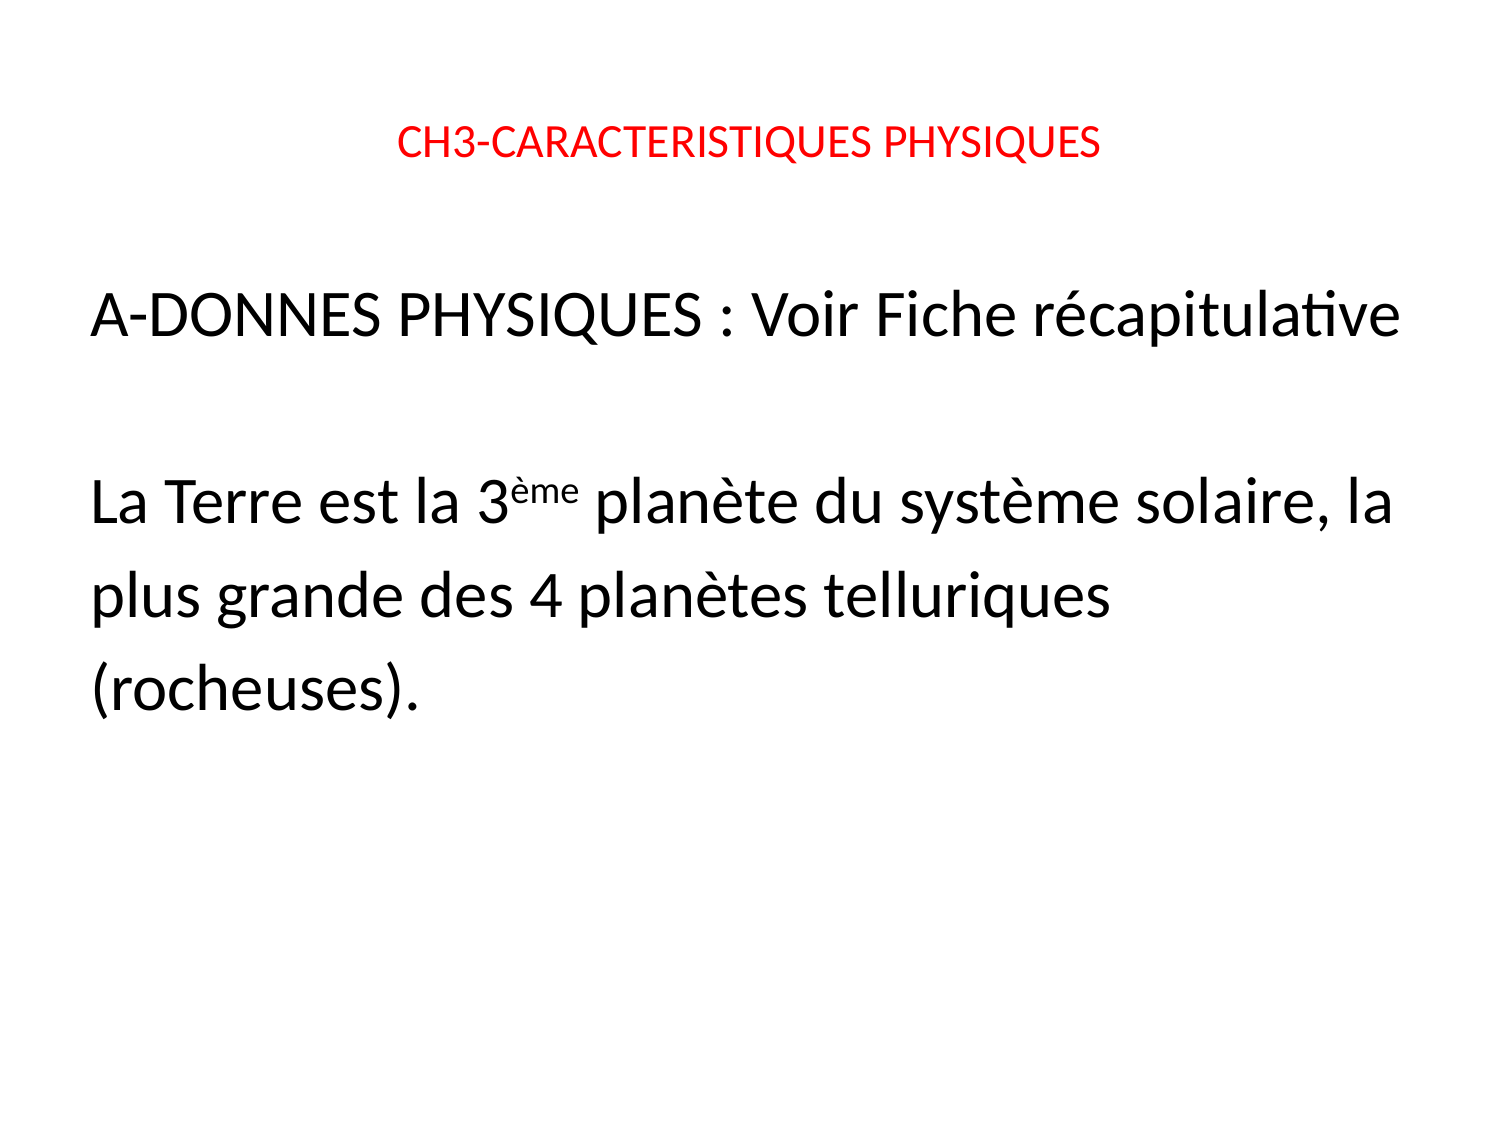

# CH3-CARACTERISTIQUES PHYSIQUES
A-DONNES PHYSIQUES : Voir Fiche récapitulative

La Terre est la 3ème planète du système solaire, la
plus grande des 4 planètes telluriques
(rocheuses).